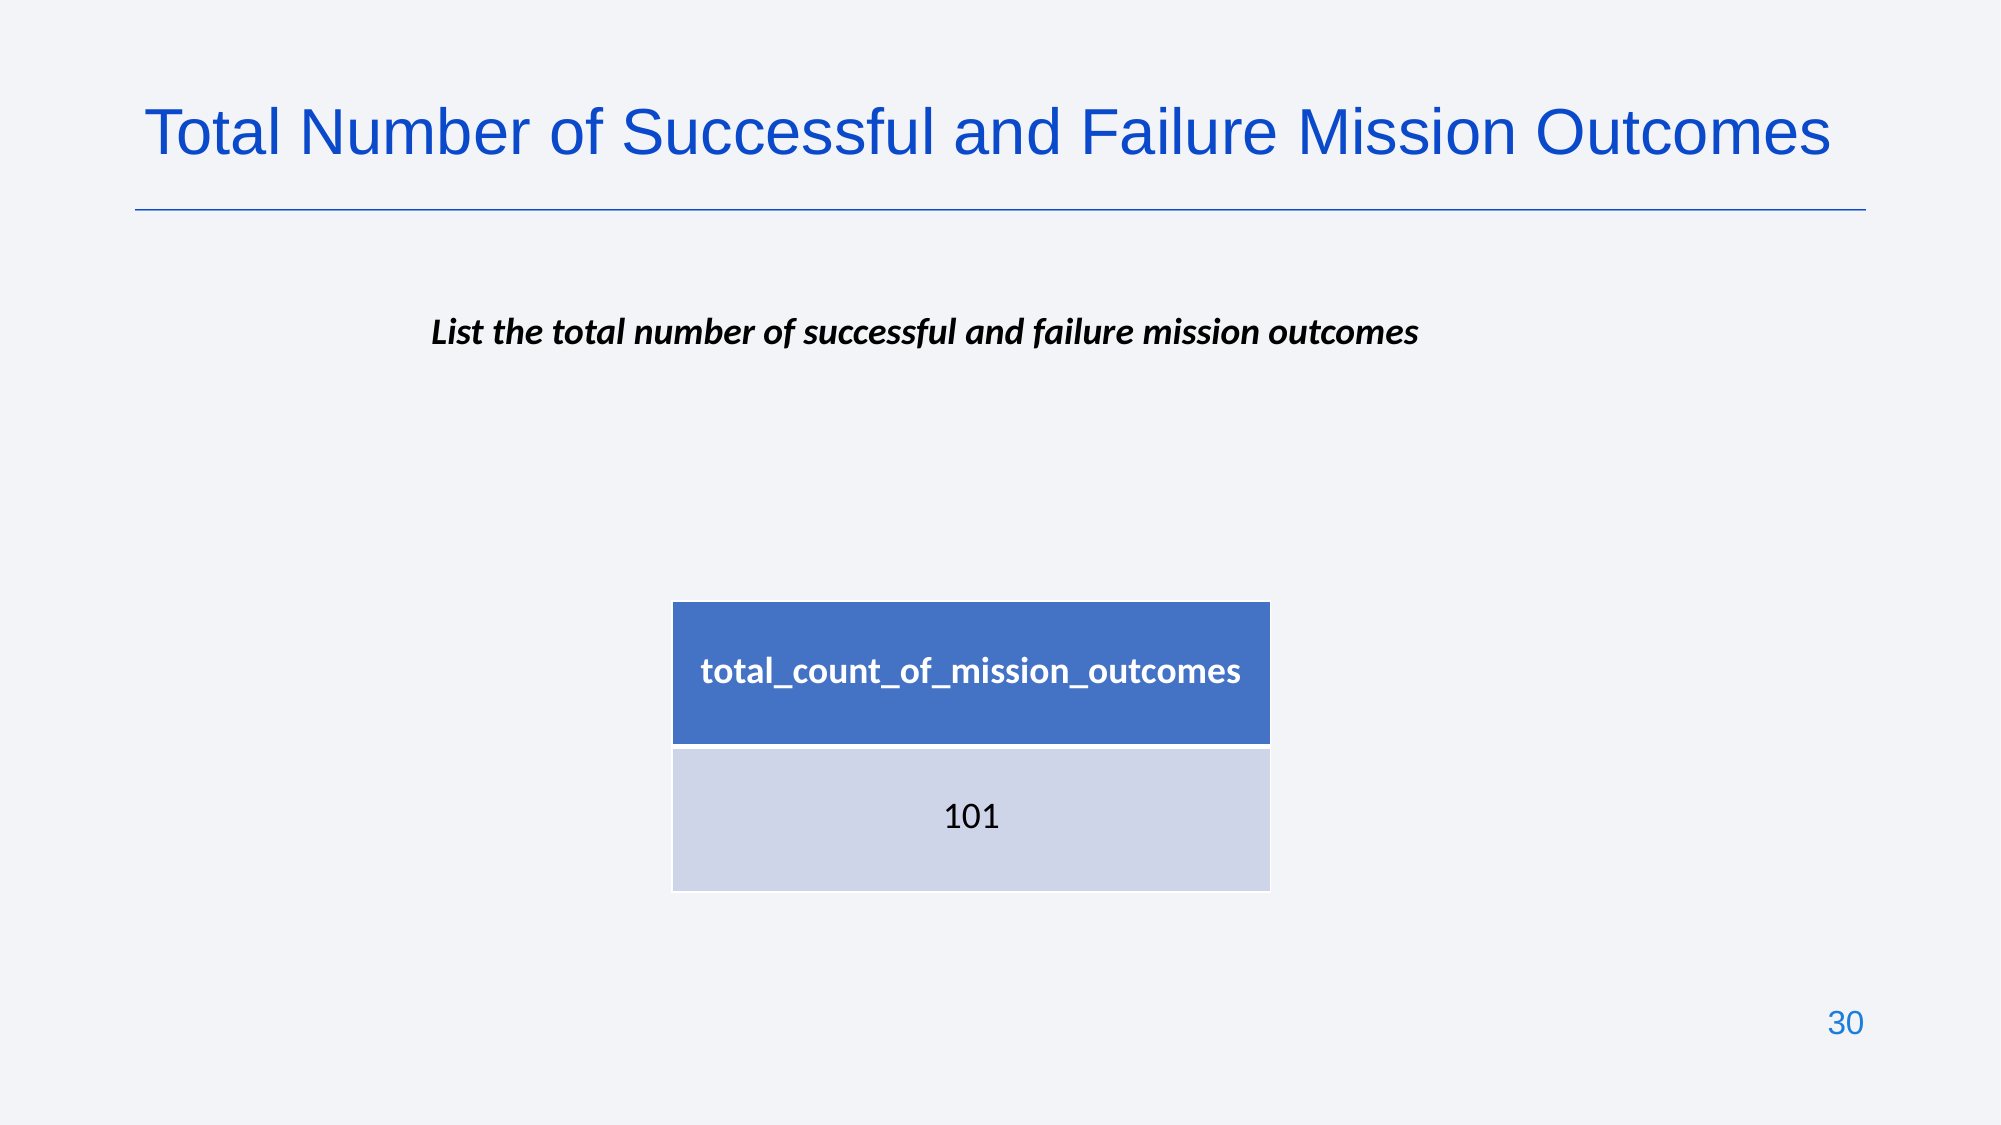

Total Number of Successful and Failure Mission Outcomes
List the total number of successful and failure mission outcomes

| total\_count\_of\_mission\_outcomes |
| --- |
| 101 |
30